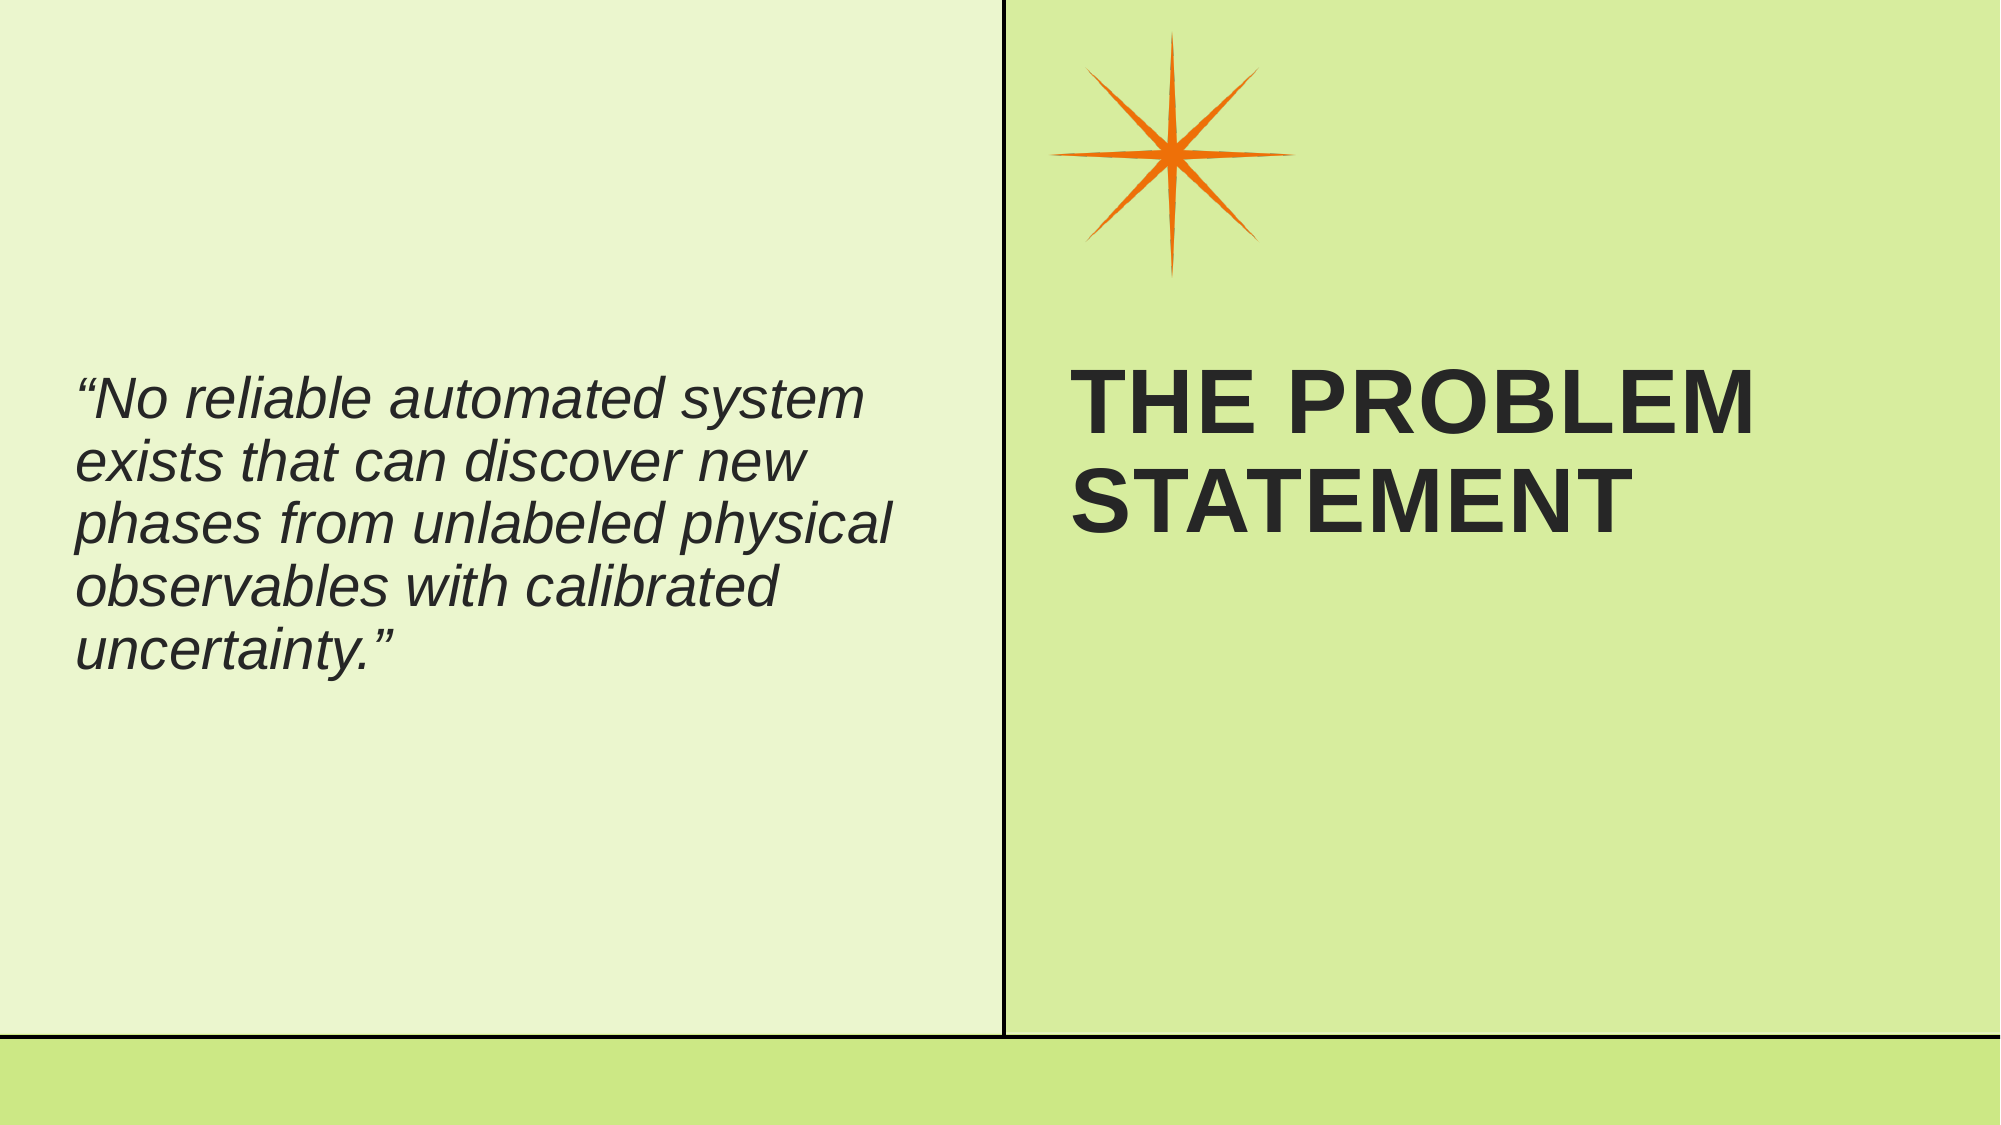

“No reliable automated system exists that can discover new phases from unlabeled physical observables with calibrated uncertainty.”
# The Problem Statement